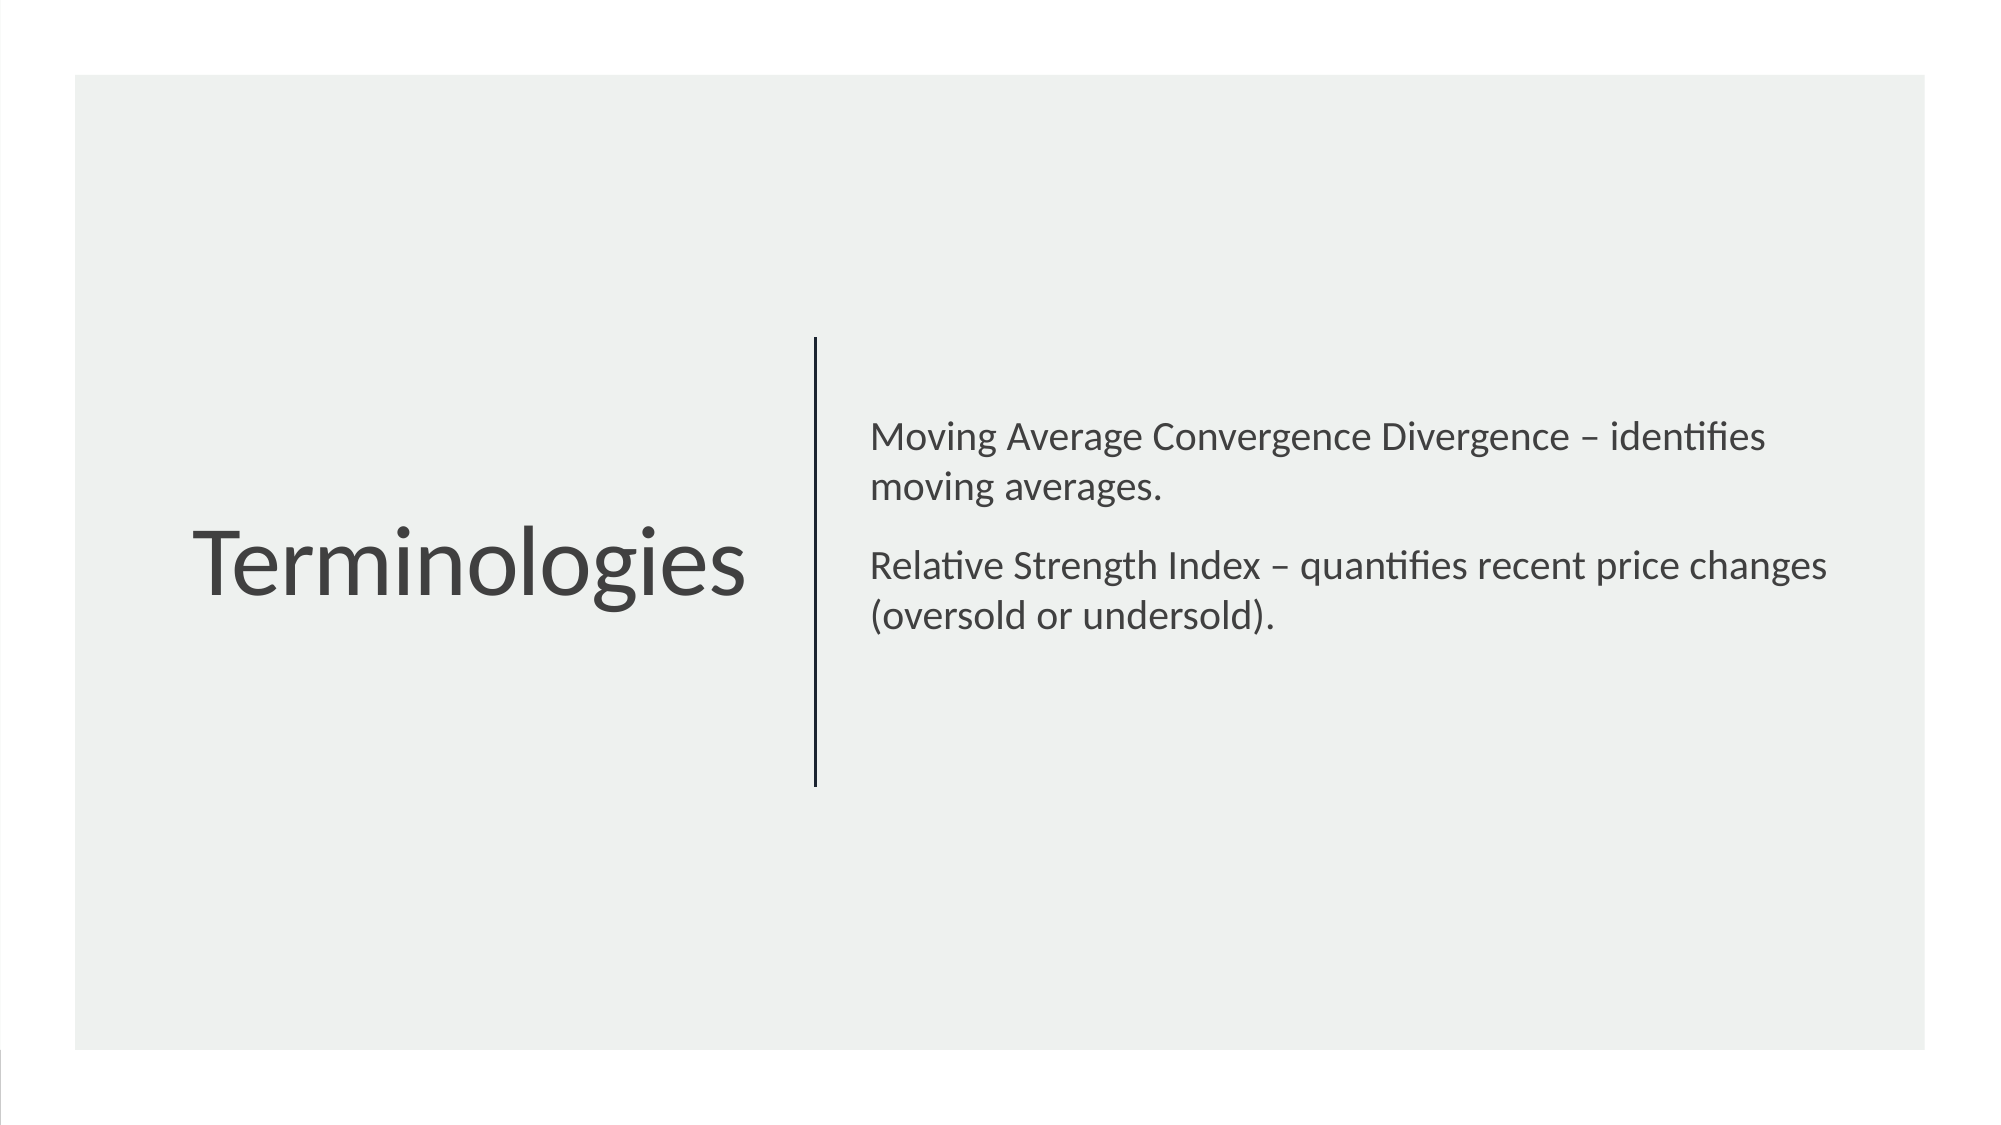

Moving Average Convergence Divergence – identifies moving averages.
Relative Strength Index – quantifies recent price changes (oversold or undersold).

# Terminologies